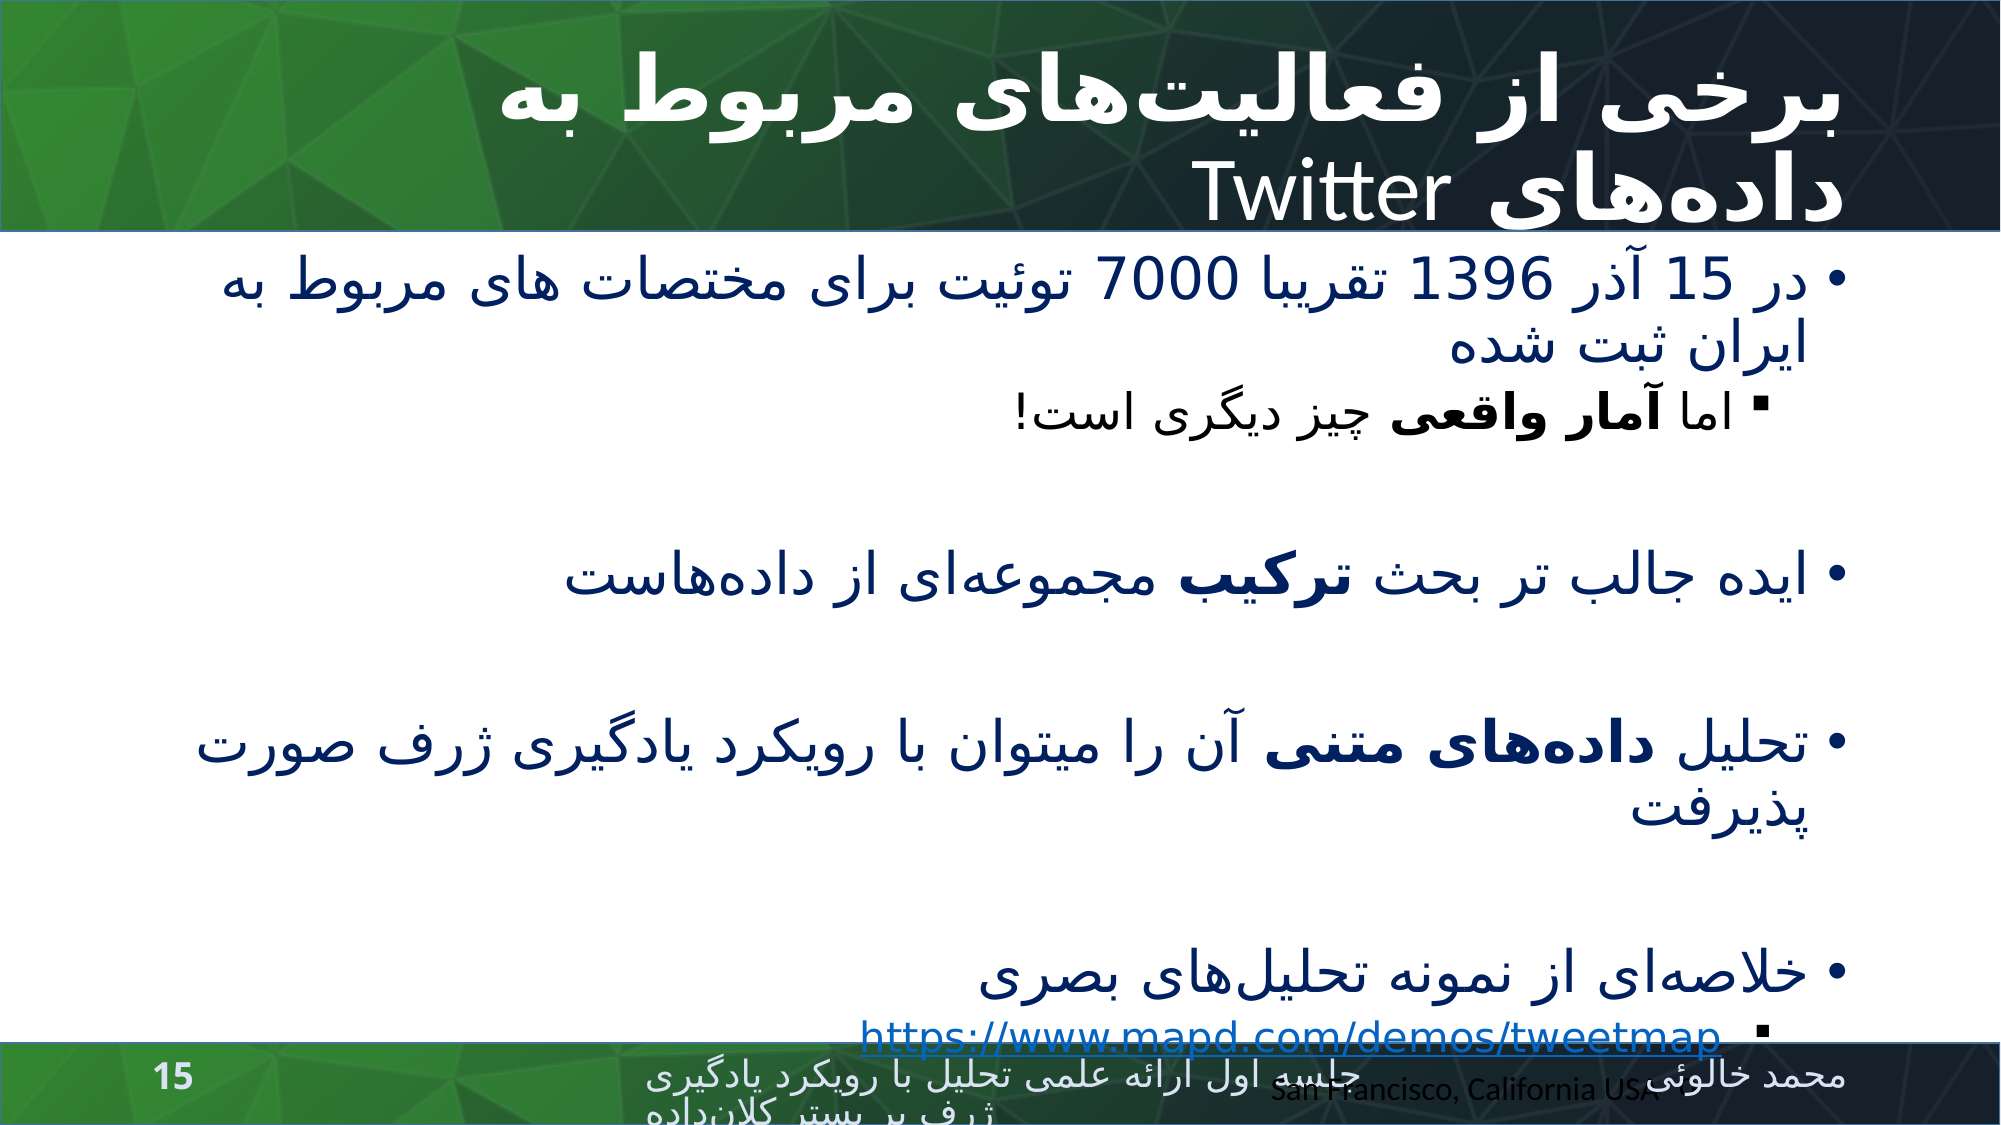

# برخی از فعالیت‌های مربوط به داده‌های Twitter
در 15 آذر 1396 تقریبا 7000 توئیت برای مختصات های مربوط به ایران ثبت شده
اما آمار واقعی چیز دیگری است!

ایده جالب تر بحث ترکیب مجموعه‌ای از داده‌هاست

تحلیل داده‌های متنی آن را میتوان با رویکرد‌ یادگیری ژرف صورت پذیرفت

خلاصه‌ای از نمونه تحلیل‌های بصری
 https://www.mapd.com/demos/tweetmap
San Francisco, California USA

جلسه اول ارائه علمی تحلیل با رویکرد یادگیری‌ژرف بر بستر کلان‌داده
محمد خالوئی
15